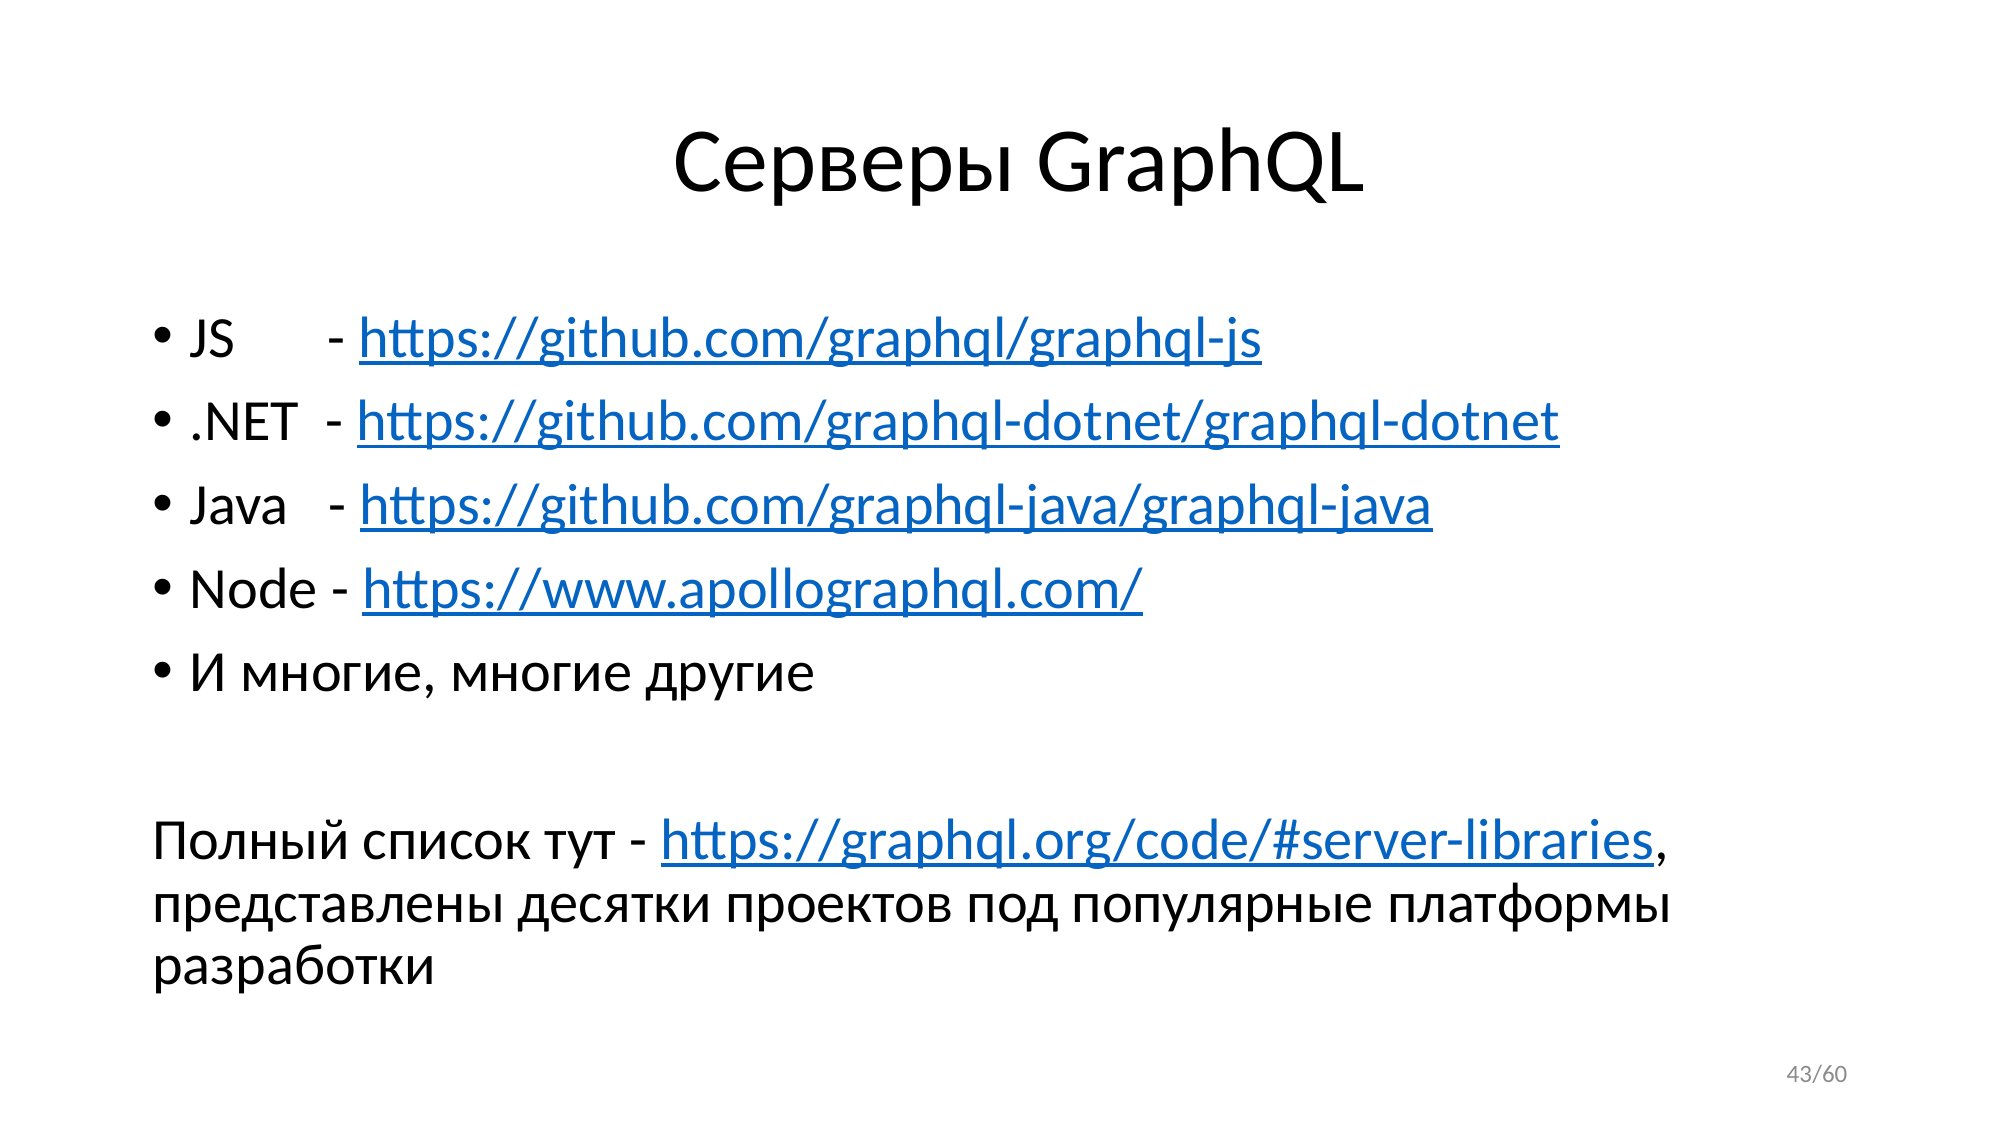

# Серверы GraphQL
JS       - https://github.com/graphql/graphql-js
.NET  - https://github.com/graphql-dotnet/graphql-dotnet
Java   - https://github.com/graphql-java/graphql-java
Node - https://www.apollographql.com/
И многие, многие другие

Полный список тут - https://graphql.org/code/#server-libraries, представлены десятки проектов под популярные платформы разработки
43/60